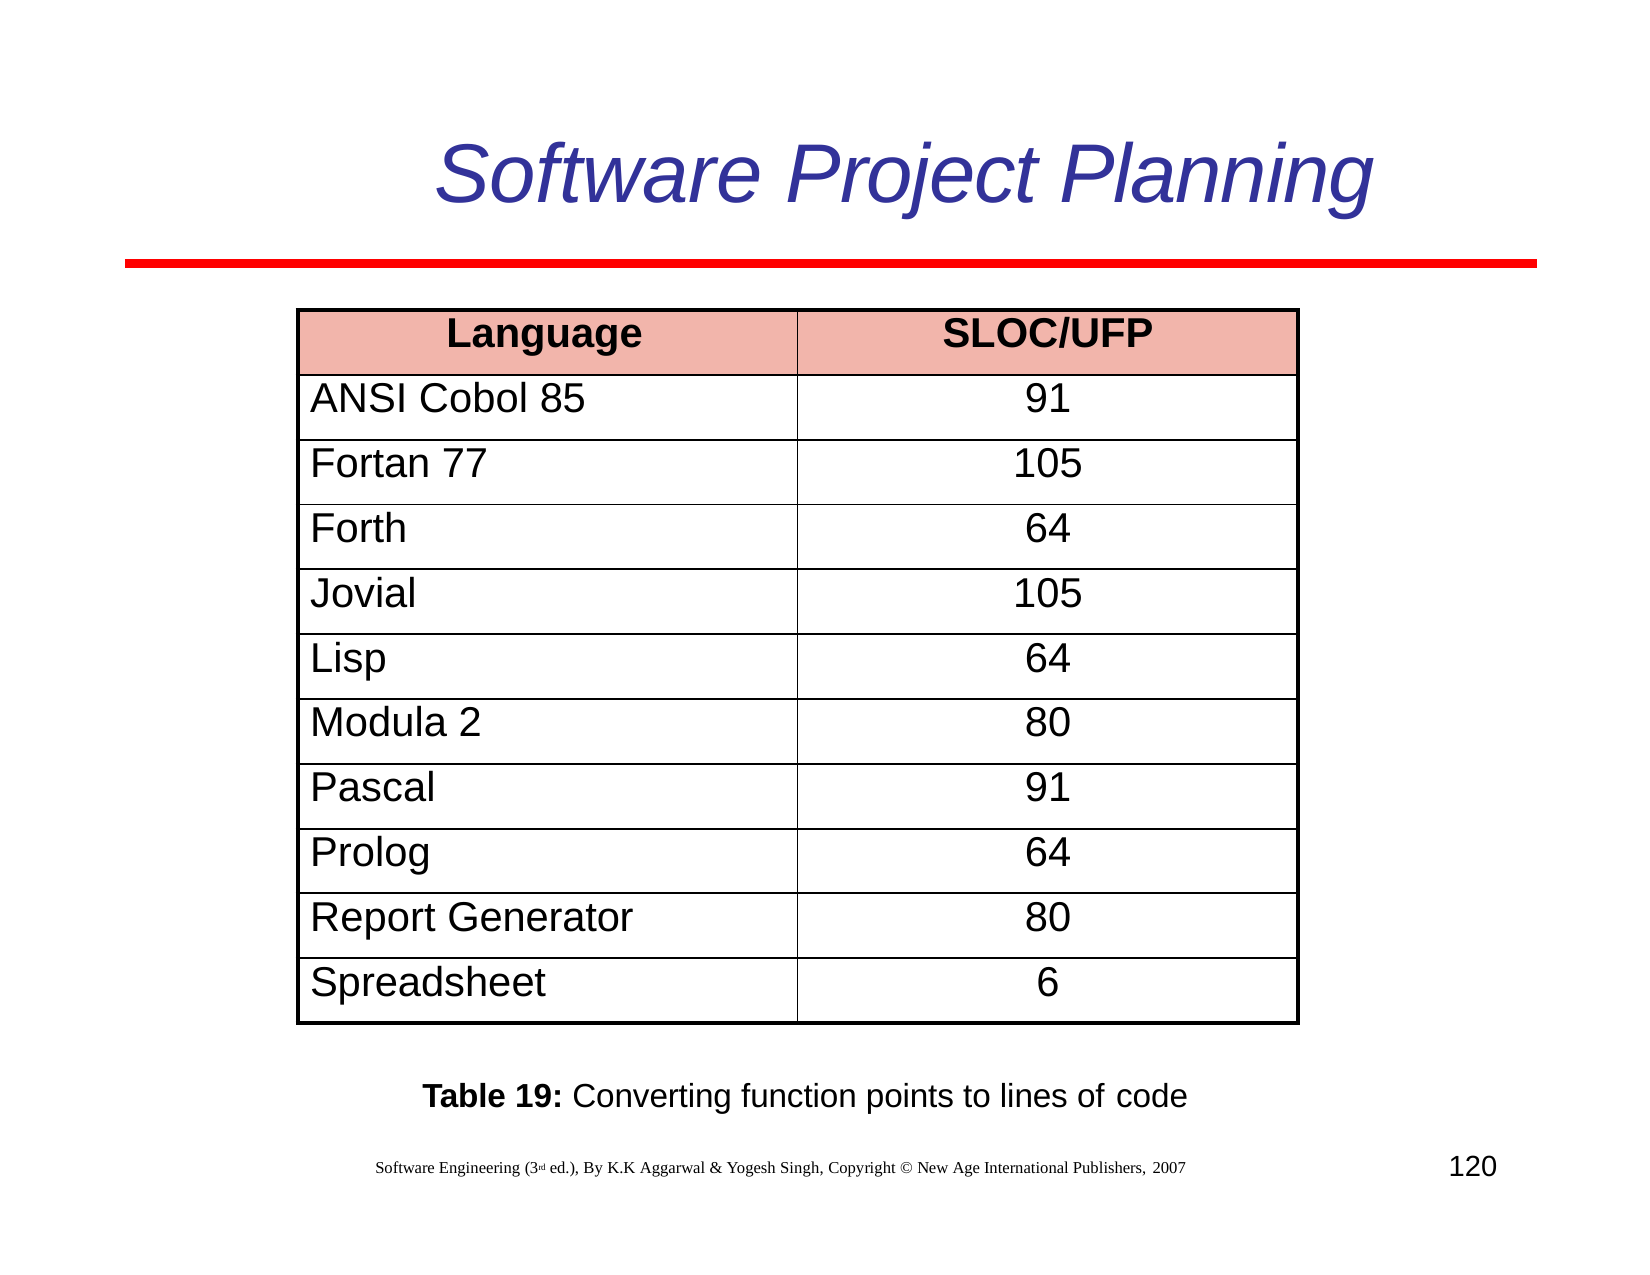

# Software Project Planning

| Language | SLOC/UFP |
| --- | --- |
| ANSI Cobol 85 | 91 |
| Fortan 77 | 105 |
| Forth | 64 |
| Jovial | 105 |
| Lisp | 64 |
| Modula 2 | 80 |
| Pascal | 91 |
| Prolog | 64 |
| Report Generator | 80 |
| Spreadsheet | 6 |
Table 19: Converting function points to lines of code
120
Software Engineering (3rd  ed.), By K.K Aggarwal & Yogesh Singh, Copyright © New Age International Publishers, 2007